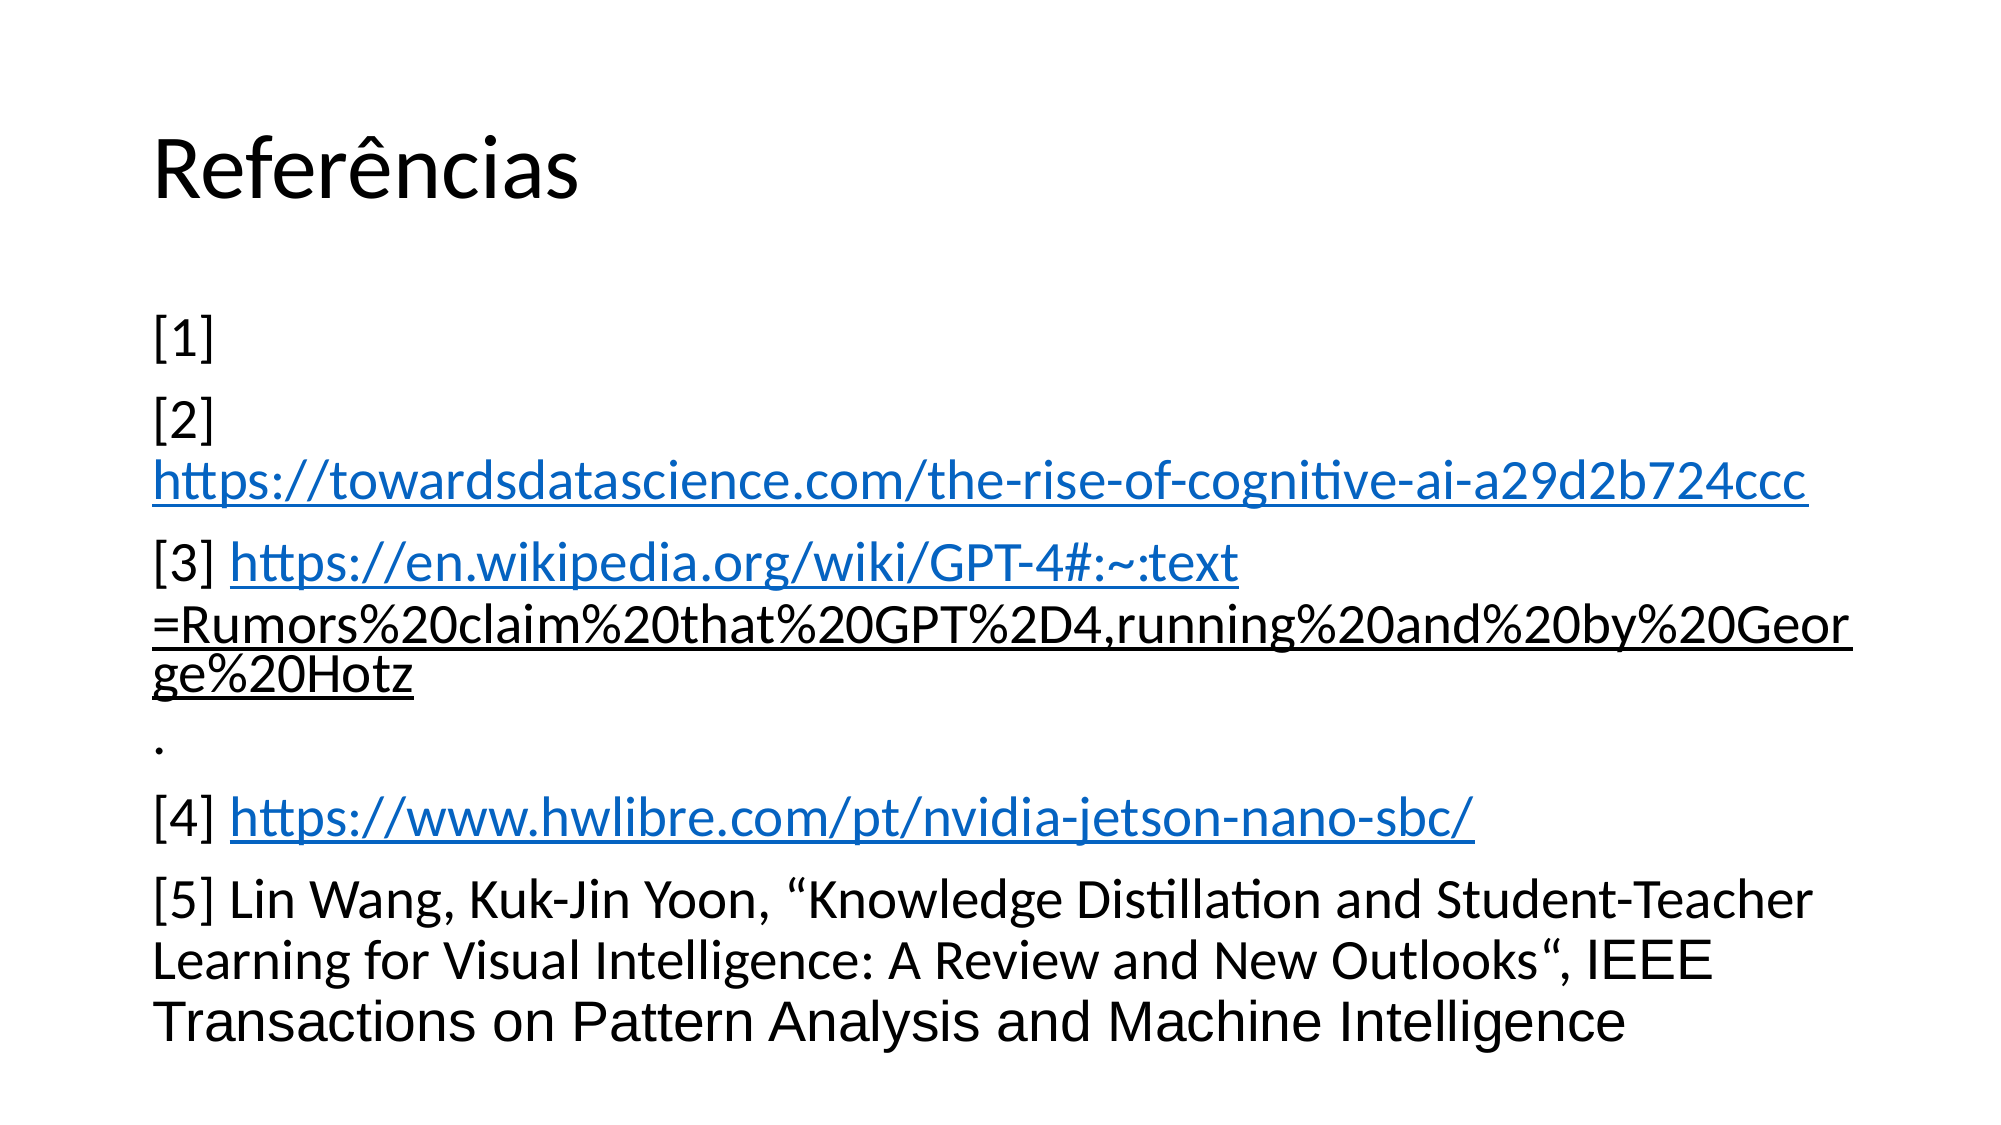

# Referências
[1]
[2] https://towardsdatascience.com/the-rise-of-cognitive-ai-a29d2b724ccc
[3] https://en.wikipedia.org/wiki/GPT-4#:~:text=Rumors%20claim%20that%20GPT%2D4,running%20and%20by%20George%20Hotz.
[4] https://www.hwlibre.com/pt/nvidia-jetson-nano-sbc/
[5] Lin Wang, Kuk-Jin Yoon, “Knowledge Distillation and Student-Teacher Learning for Visual Intelligence: A Review and New Outlooks“, IEEE Transactions on Pattern Analysis and Machine Intelligence